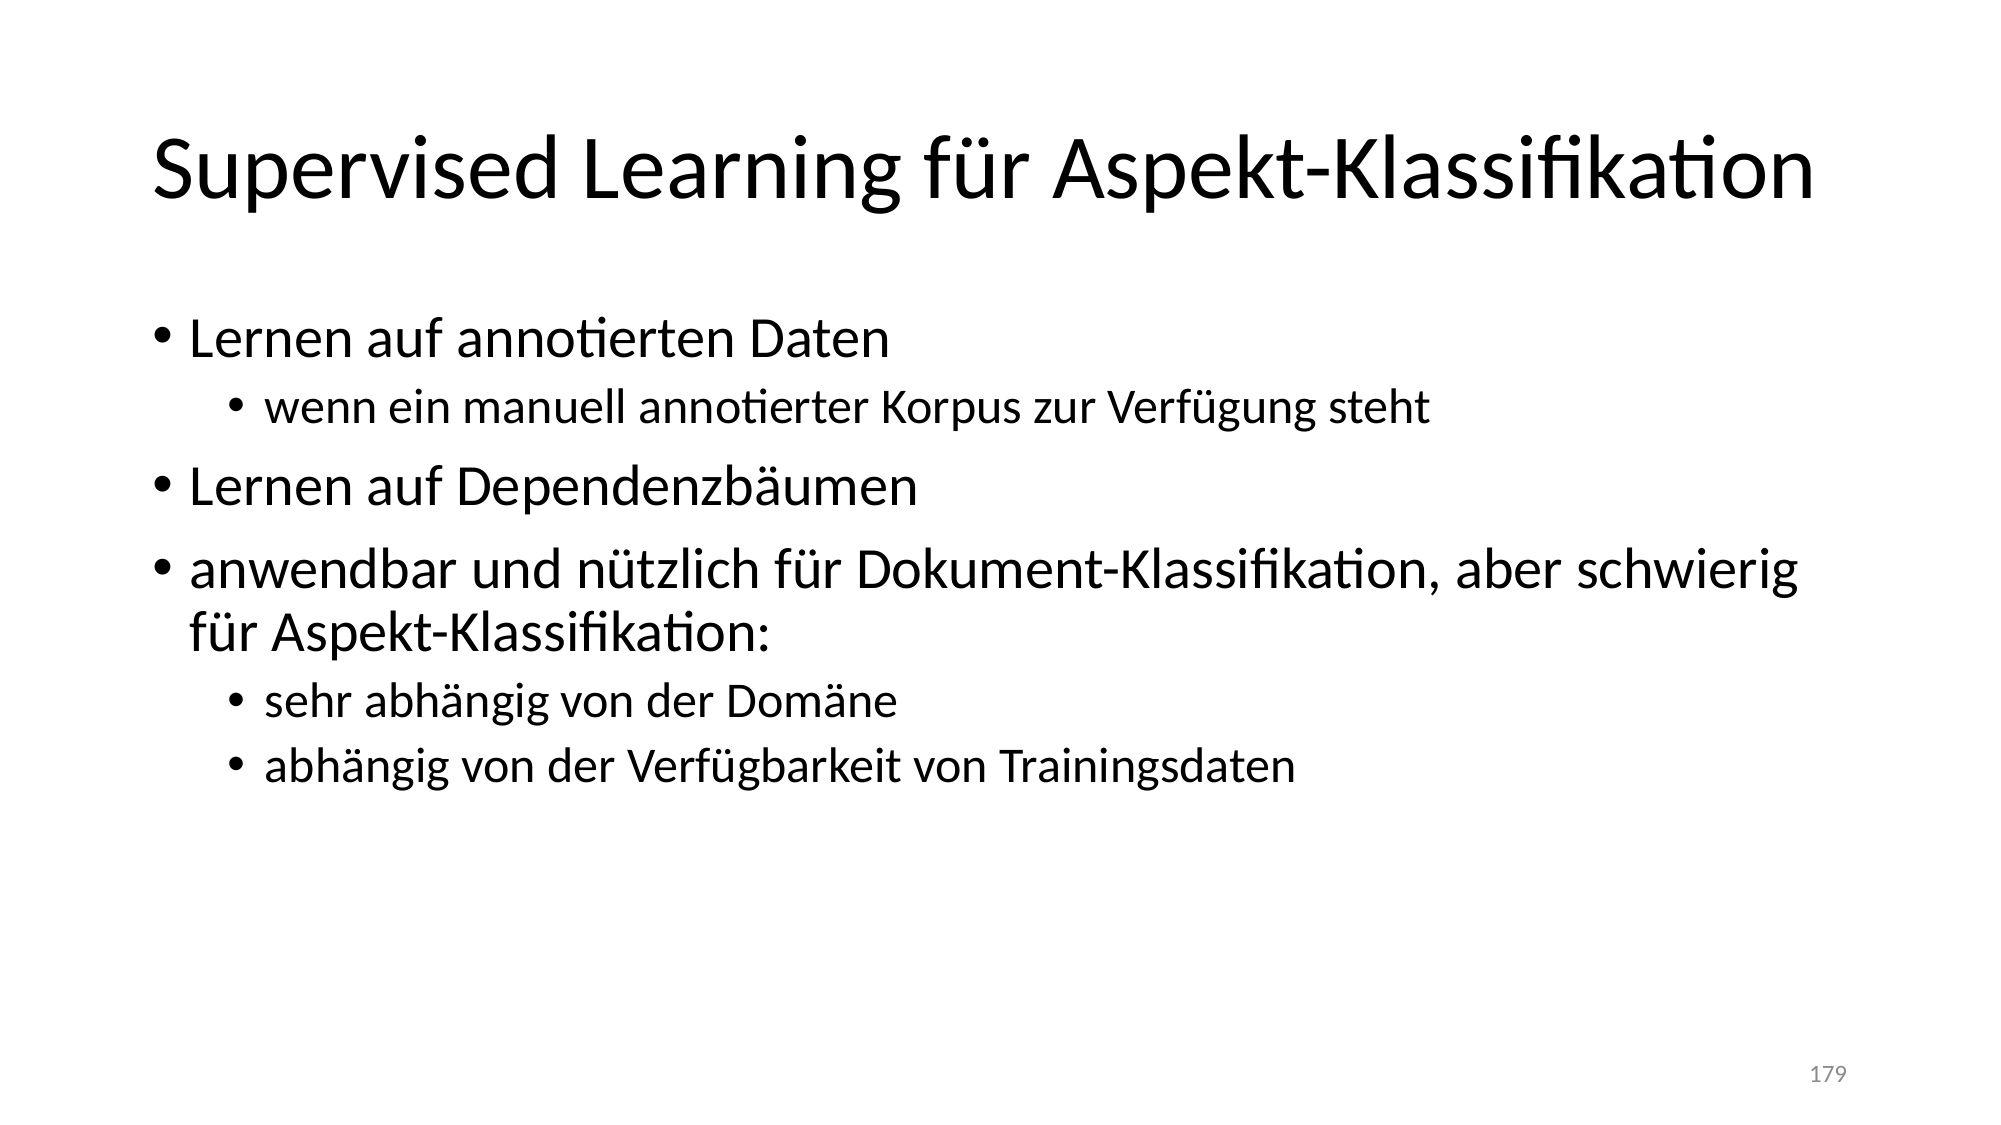

# Supervised Learning für Aspekt-Klassifikation
Lernen auf annotierten Daten
wenn ein manuell annotierter Korpus zur Verfügung steht
Lernen auf Dependenzbäumen
anwendbar und nützlich für Dokument-Klassifikation, aber schwierig für Aspekt-Klassifikation:
sehr abhängig von der Domäne
abhängig von der Verfügbarkeit von Trainingsdaten
179